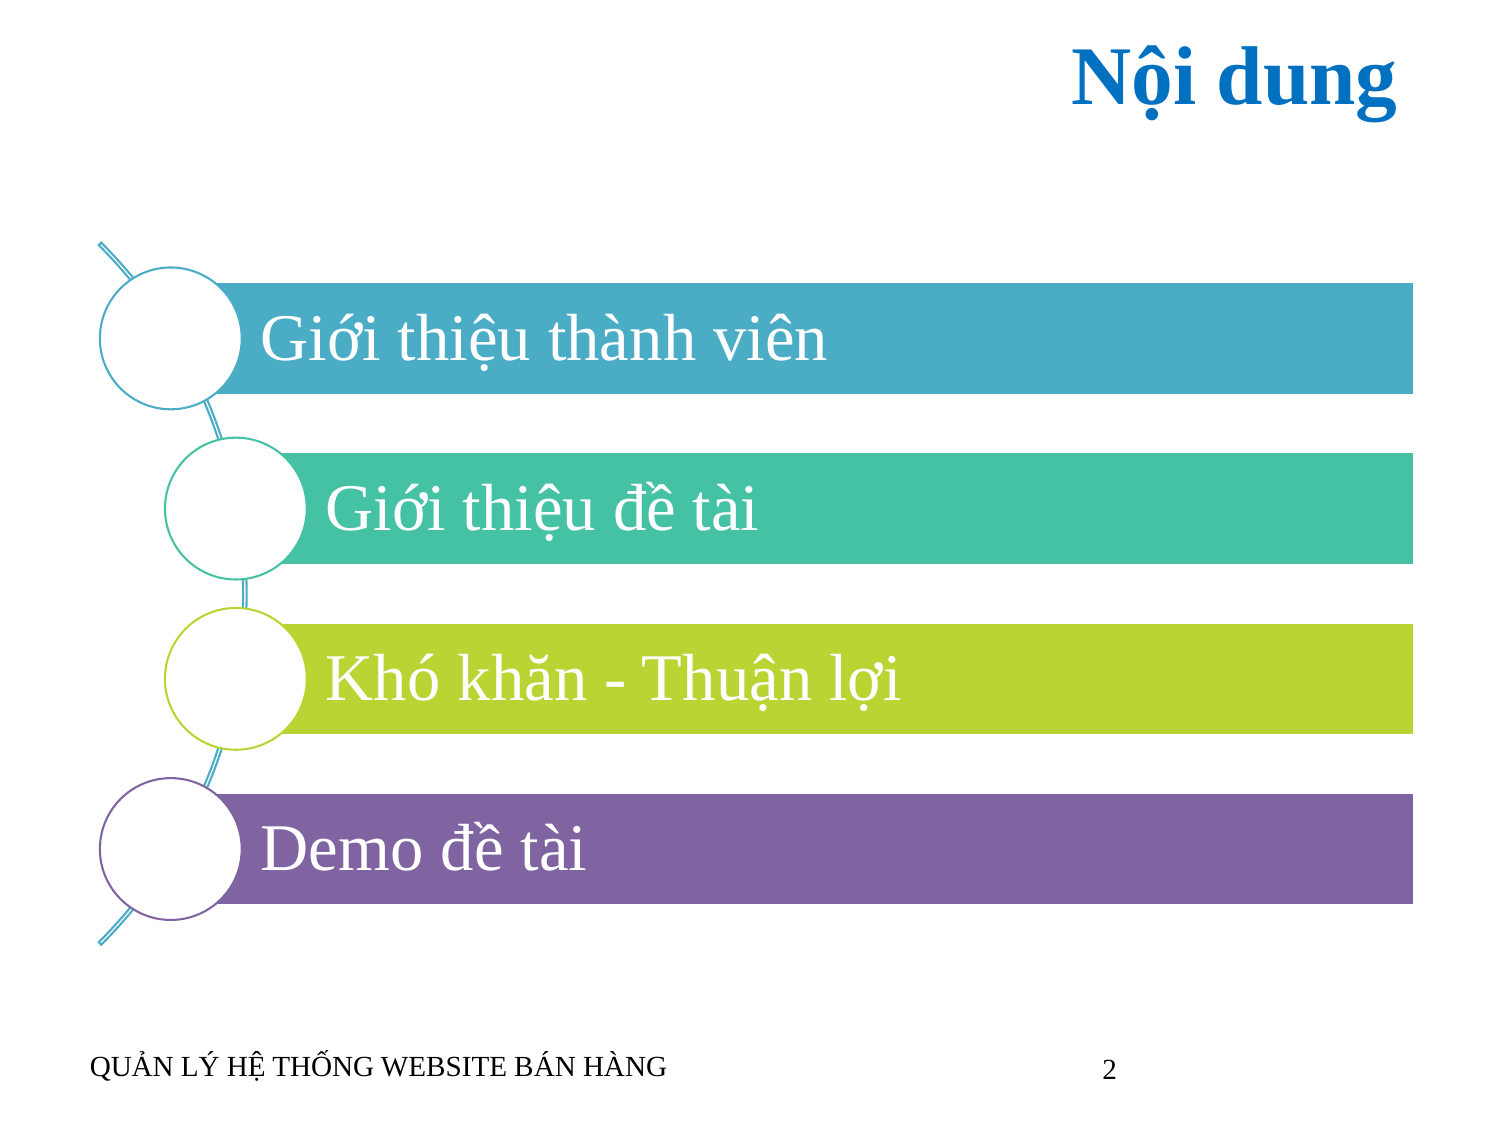

# Nội dung
Giới thiệu thành viên
Giới thiệu đề tài
Khó khăn - Thuận lợi
Demo đề tài
QUẢN LÝ HỆ THỐNG WEBSITE BÁN HÀNG
2